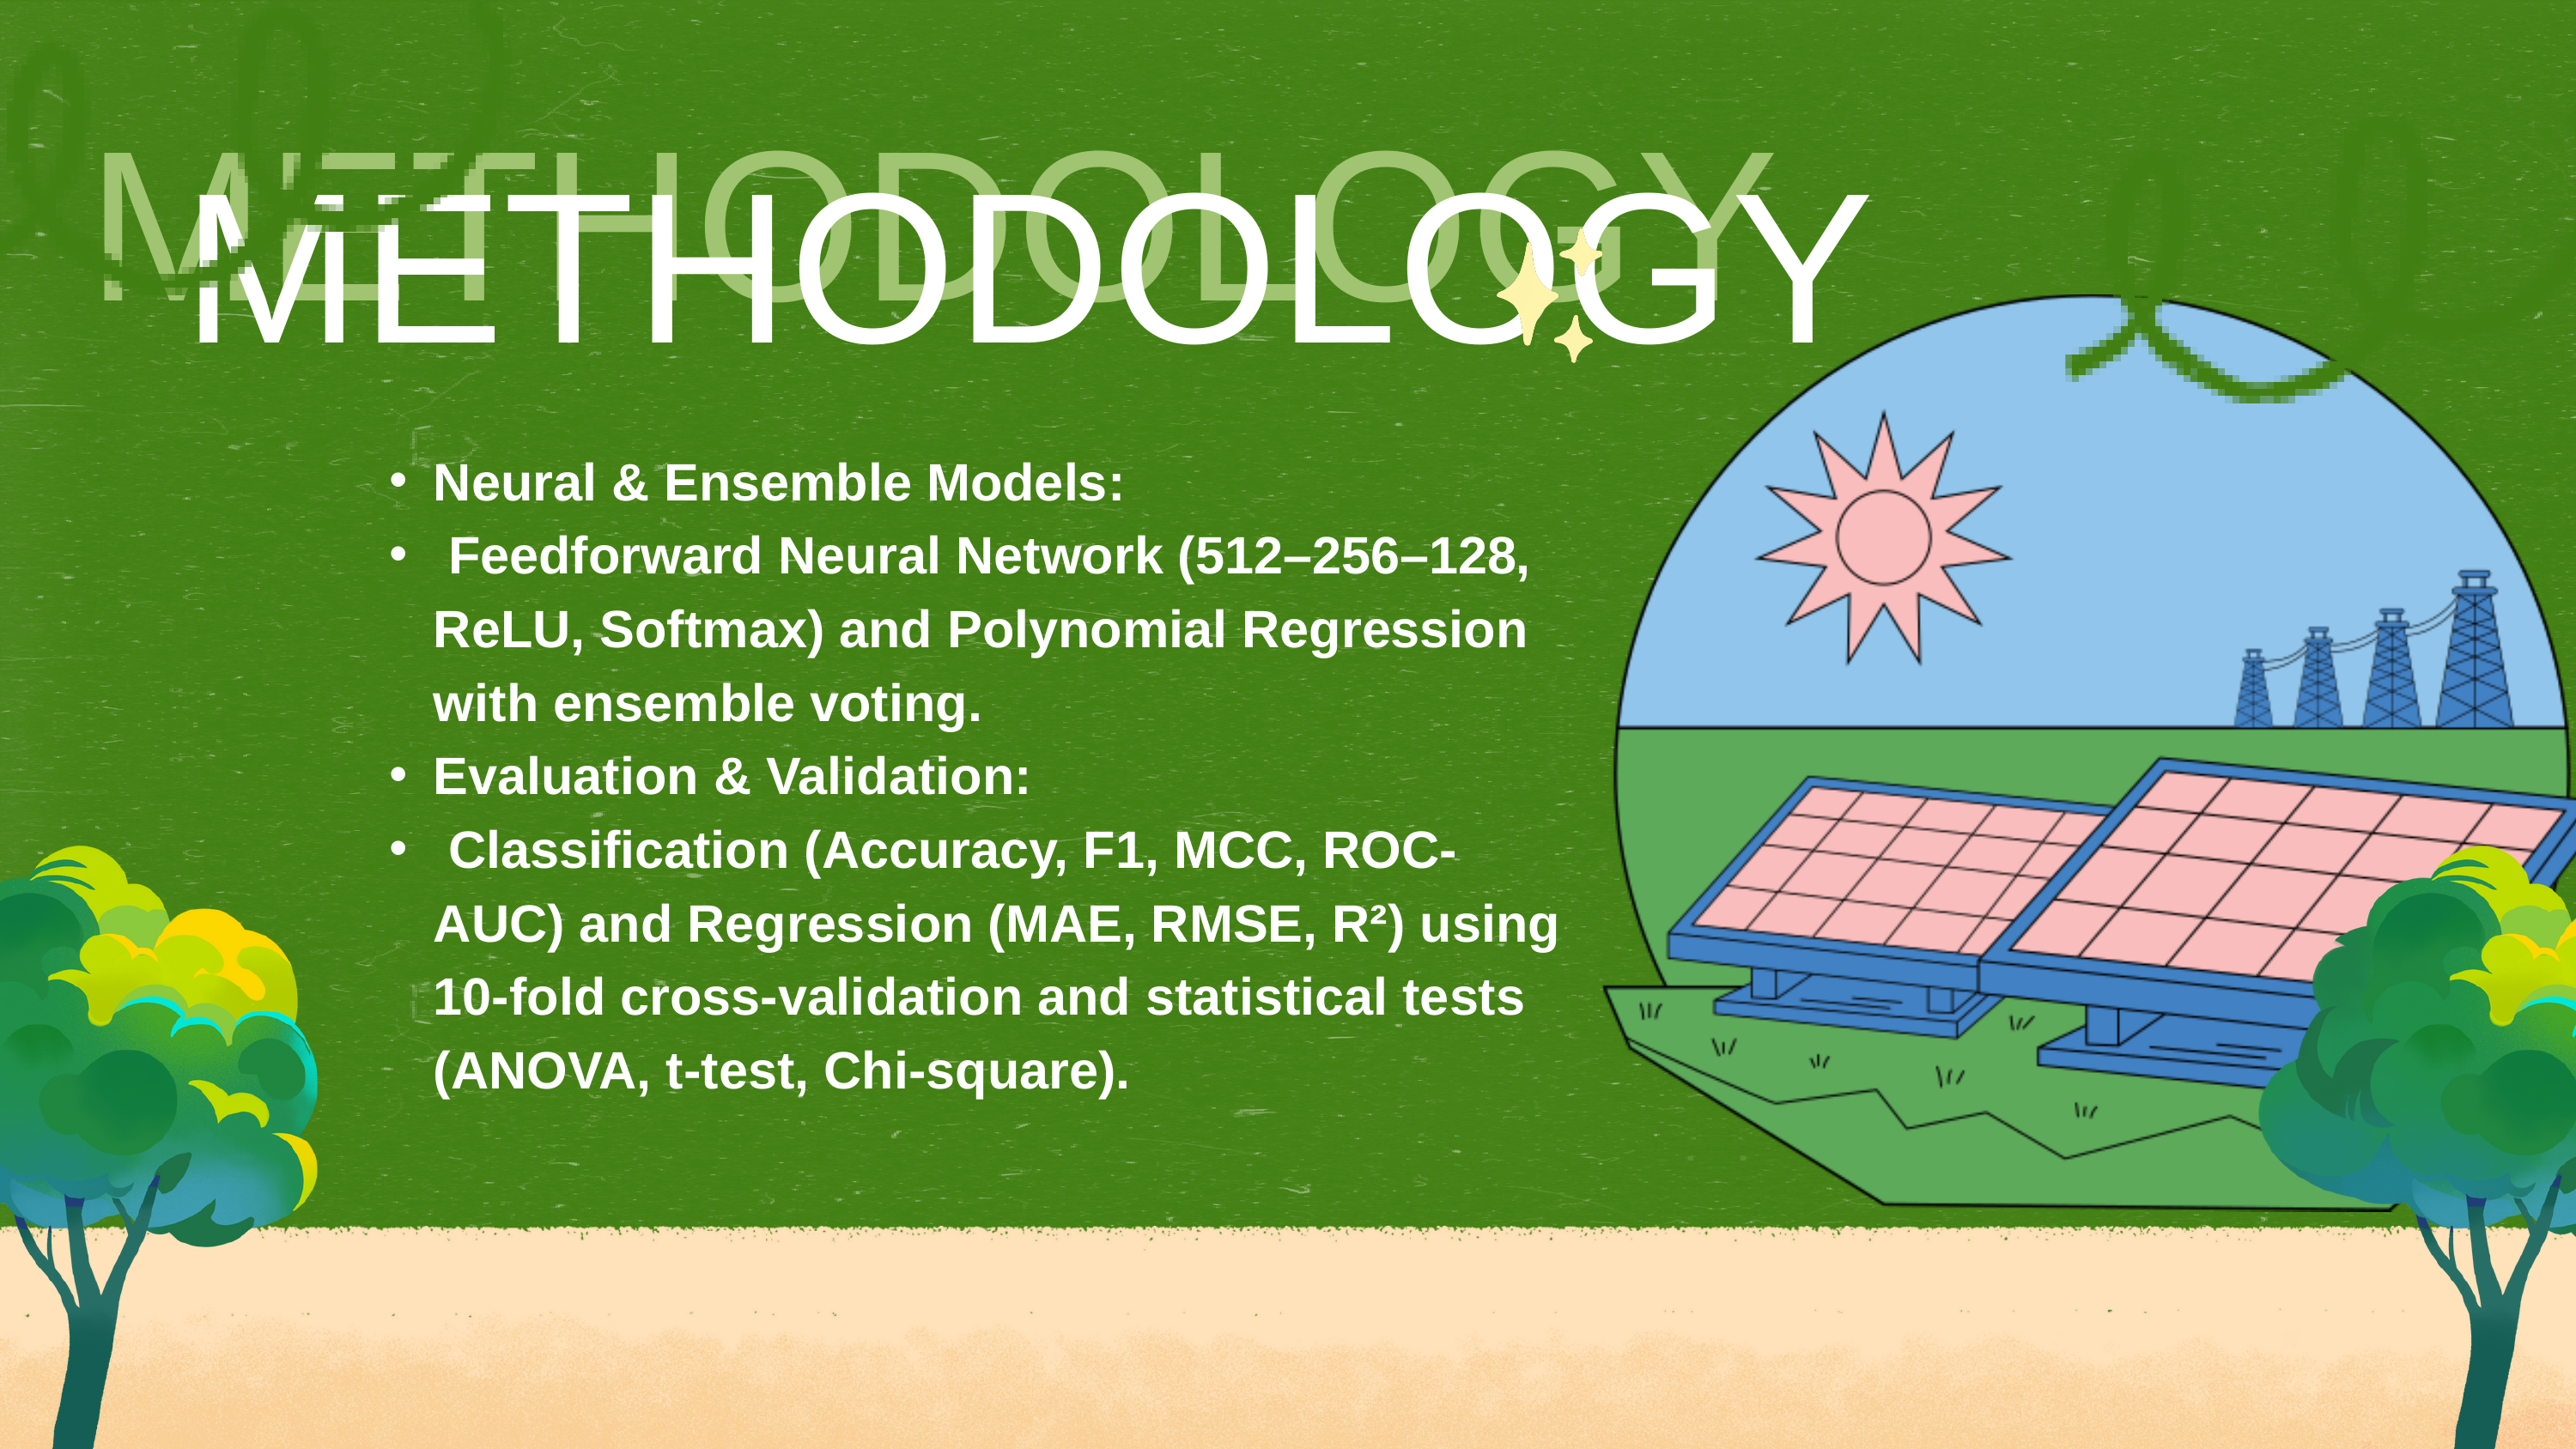

METHODOLOGY
METHODOLOGY

Neural & Ensemble Models:
 Feedforward Neural Network (512–256–128, ReLU, Softmax) and Polynomial Regression with ensemble voting.
Evaluation & Validation:
 Classification (Accuracy, F1, MCC, ROC-AUC) and Regression (MAE, RMSE, R²) using 10-fold cross-validation and statistical tests (ANOVA, t-test, Chi-square).